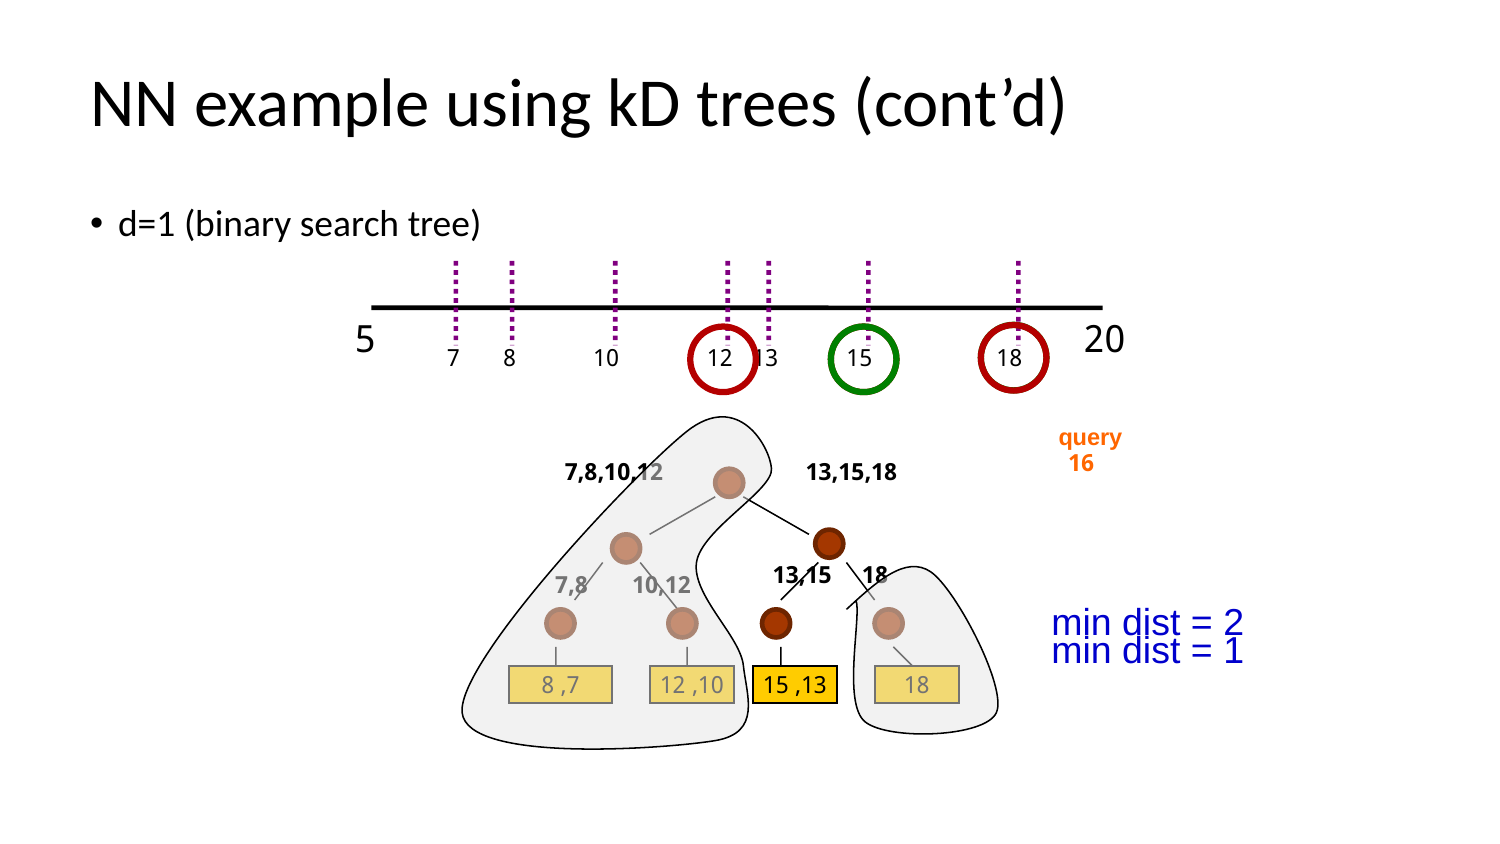

# NN example using kD trees (cont’d)

d=1 (binary search tree)

5

20

7
8
10
12
13
15
18

query
16
7,8,10,12
13,15,18

13,15
18

7,8
10,12
min dist = 2

min dist = 1

7, 8
10, 12
13, 15
18